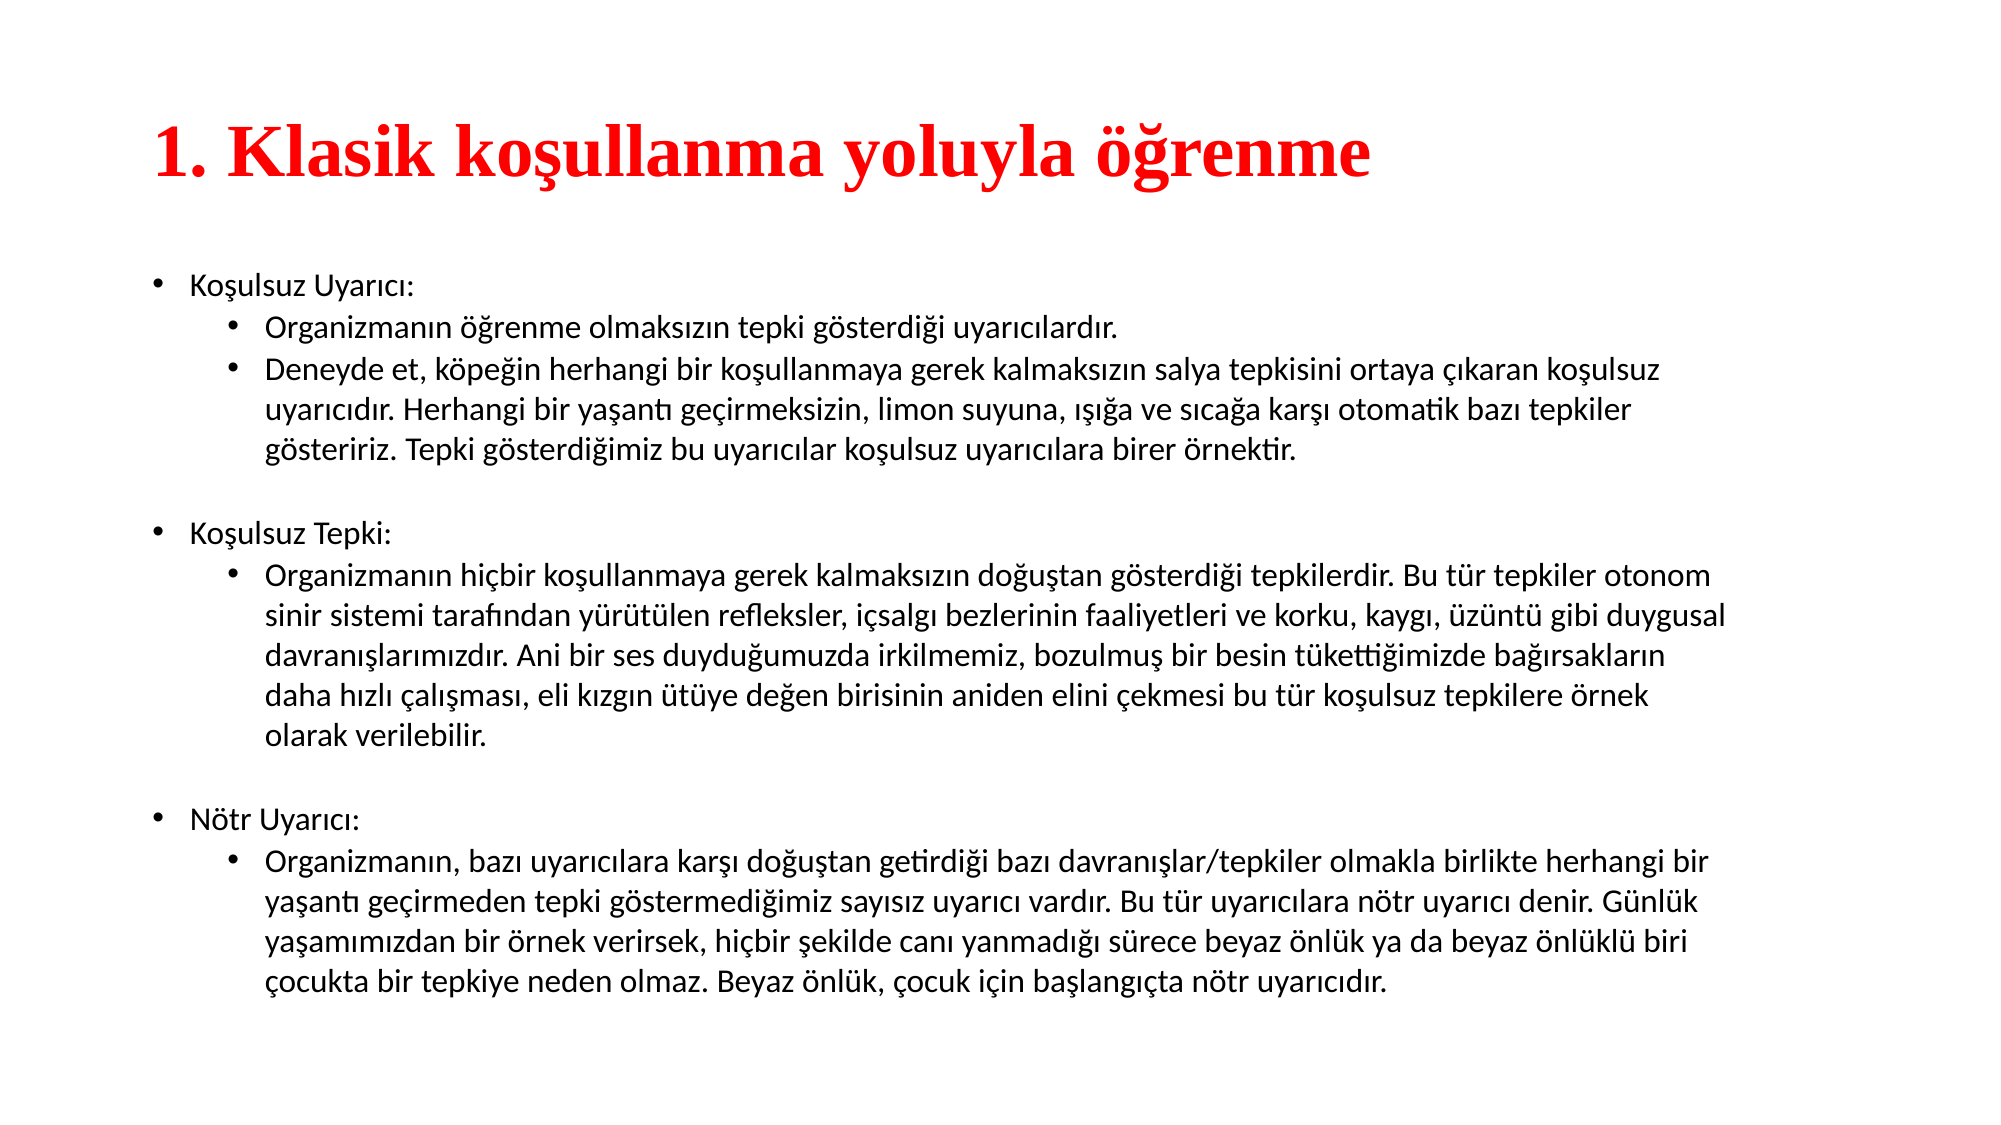

# 1. Klasik koşullanma yoluyla öğrenme
Koşulsuz Uyarıcı:
Organizmanın öğrenme olmaksızın tepki gösterdiği uyarıcılardır.
Deneyde et, köpeğin herhangi bir koşullanmaya gerek kalmaksızın salya tepkisini ortaya çıkaran koşulsuz uyarıcıdır. Herhangi bir yaşantı geçirmeksizin, limon suyuna, ışığa ve sıcağa karşı otomatik bazı tepkiler gösteririz. Tepki gösterdiğimiz bu uyarıcılar koşulsuz uyarıcılara birer örnektir.

Koşulsuz Tepki:
Organizmanın hiçbir koşullanmaya gerek kalmaksızın doğuştan gösterdiği tepkilerdir. Bu tür tepkiler otonom sinir sistemi tarafından yürütülen refleksler, içsalgı bezlerinin faaliyetleri ve korku, kaygı, üzüntü gibi duygusal davranışlarımızdır. Ani bir ses duyduğumuzda irkilmemiz, bozulmuş bir besin tükettiğimizde bağırsakların daha hızlı çalışması, eli kızgın ütüye değen birisinin aniden elini çekmesi bu tür koşulsuz tepkilere örnek olarak verilebilir.

Nötr Uyarıcı:
Organizmanın, bazı uyarıcılara karşı doğuştan getirdiği bazı davranışlar/tepkiler olmakla birlikte herhangi bir yaşantı geçirmeden tepki göstermediğimiz sayısız uyarıcı vardır. Bu tür uyarıcılara nötr uyarıcı denir. Günlük yaşamımızdan bir örnek verirsek, hiçbir şekilde canı yanmadığı sürece beyaz önlük ya da beyaz önlüklü biri çocukta bir tepkiye neden olmaz. Beyaz önlük, çocuk için başlangıçta nötr uyarıcıdır.